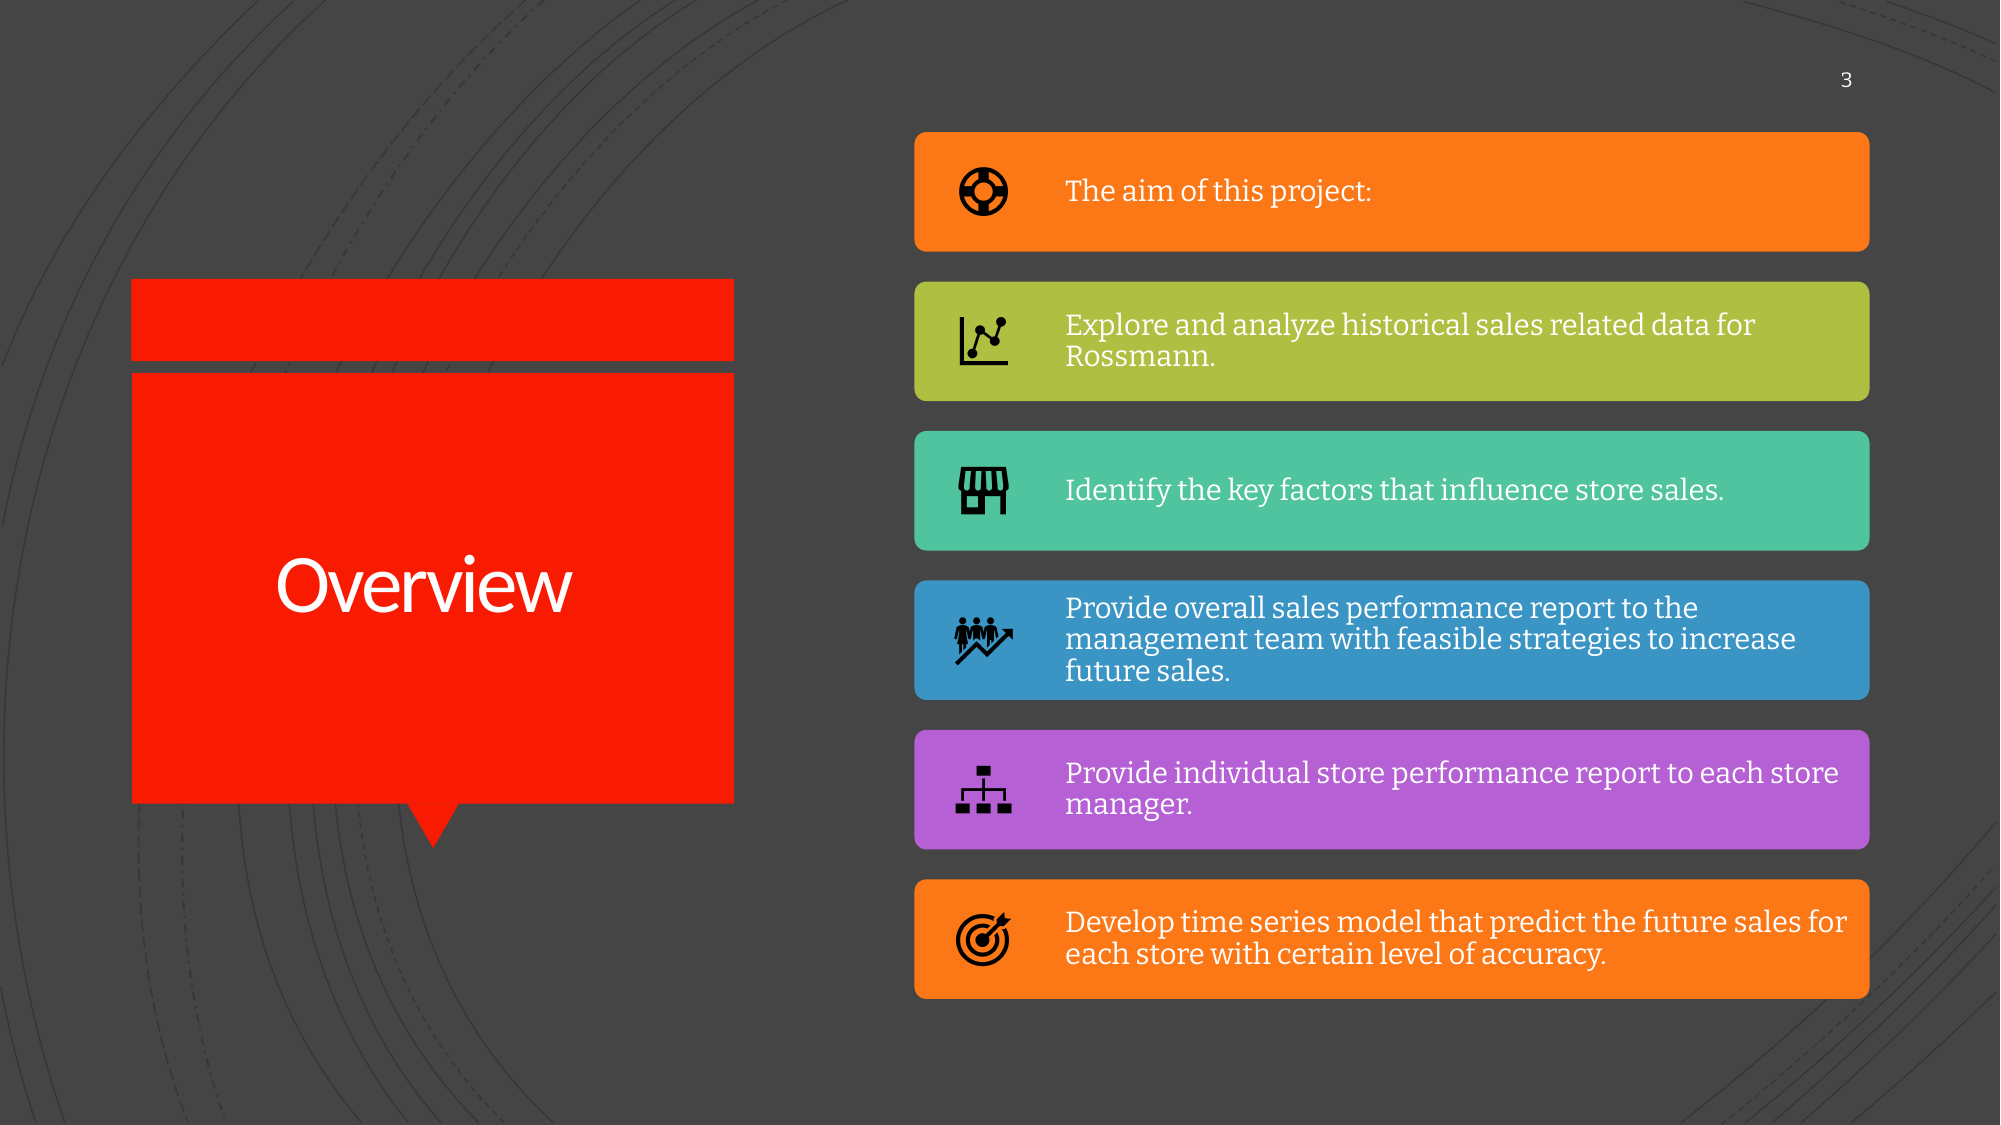

3
The aim of this project:
Explore and analyze historical sales related data for Rossmann.
Identify the key factors that influence store sales.
Provide overall sales performance report to the management team with feasible strategies to increase future sales.
Provide individual store performance report to each store manager.
Develop time series model that predict the future sales for each store with certain level of accuracy.
# Overview